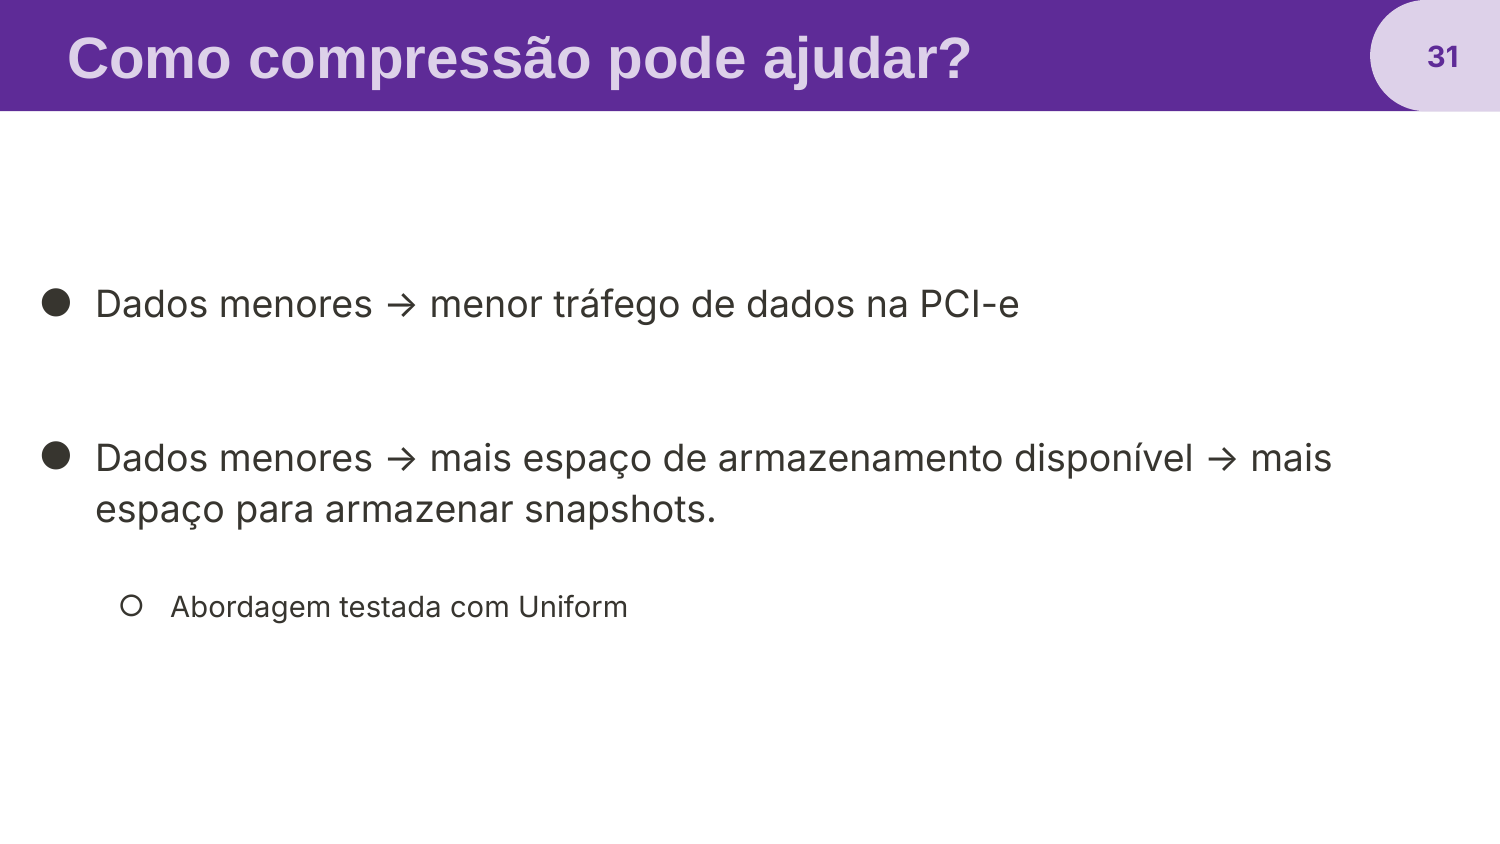

# Como compressão pode ajudar?
31
Dados menores -> menor tráfego de dados na PCI-e

Dados menores -> mais espaço de armazenamento disponível -> mais espaço para armazenar snapshots.

Abordagem testada com Uniform